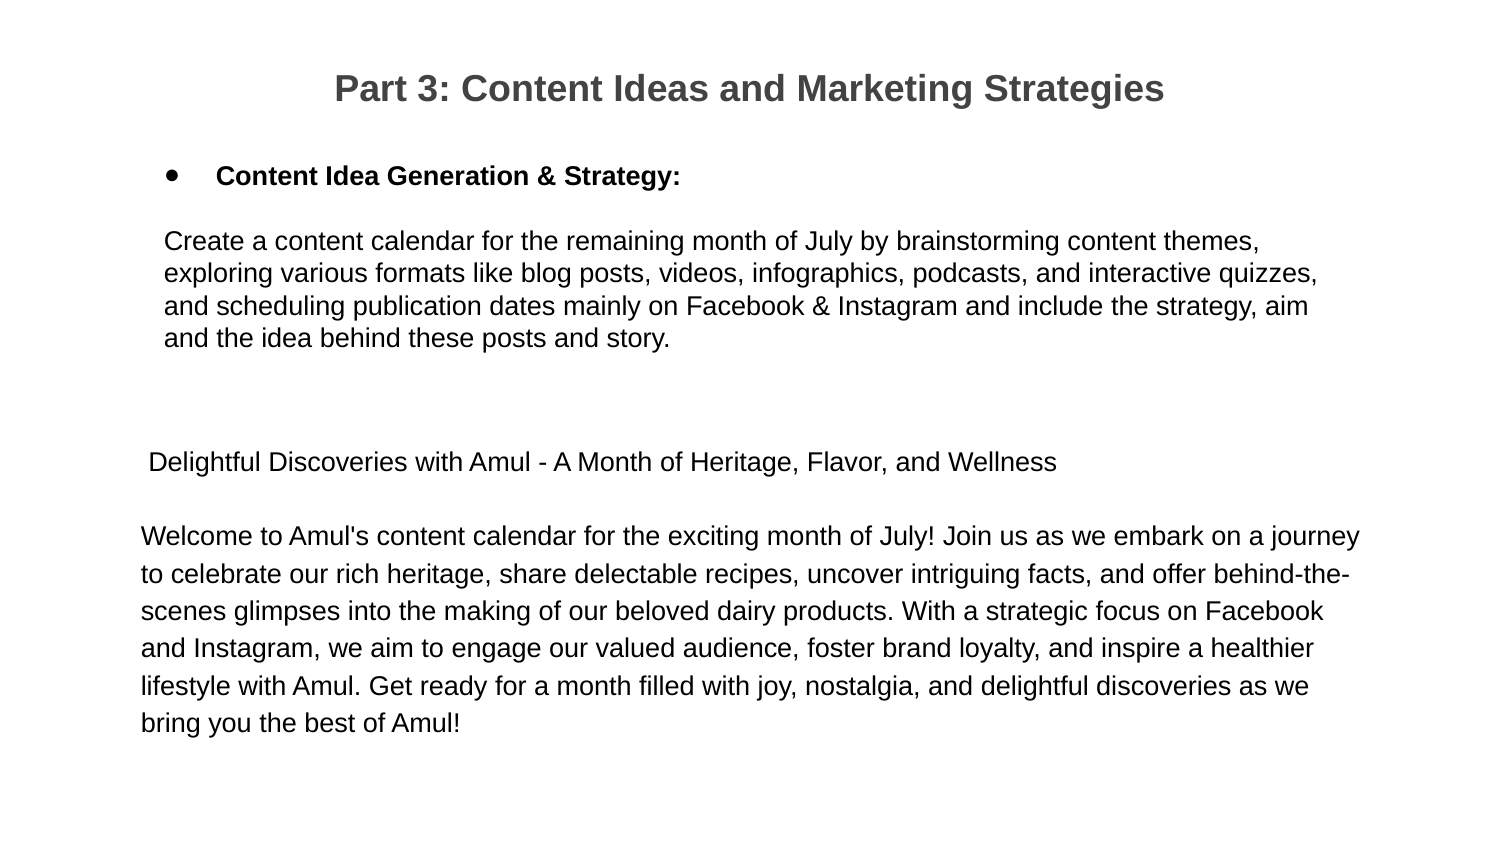

Part 3: Content Ideas and Marketing Strategies

Content Idea Generation & Strategy:

Create a content calendar for the remaining month of July by brainstorming content themes, exploring various formats like blog posts, videos, infographics, podcasts, and interactive quizzes, and scheduling publication dates mainly on Facebook & Instagram and include the strategy, aim and the idea behind these posts and story.

 Delightful Discoveries with Amul - A Month of Heritage, Flavor, and Wellness

Welcome to Amul's content calendar for the exciting month of July! Join us as we embark on a journey to celebrate our rich heritage, share delectable recipes, uncover intriguing facts, and offer behind-the-scenes glimpses into the making of our beloved dairy products. With a strategic focus on Facebook and Instagram, we aim to engage our valued audience, foster brand loyalty, and inspire a healthier lifestyle with Amul. Get ready for a month filled with joy, nostalgia, and delightful discoveries as we bring you the best of Amul!